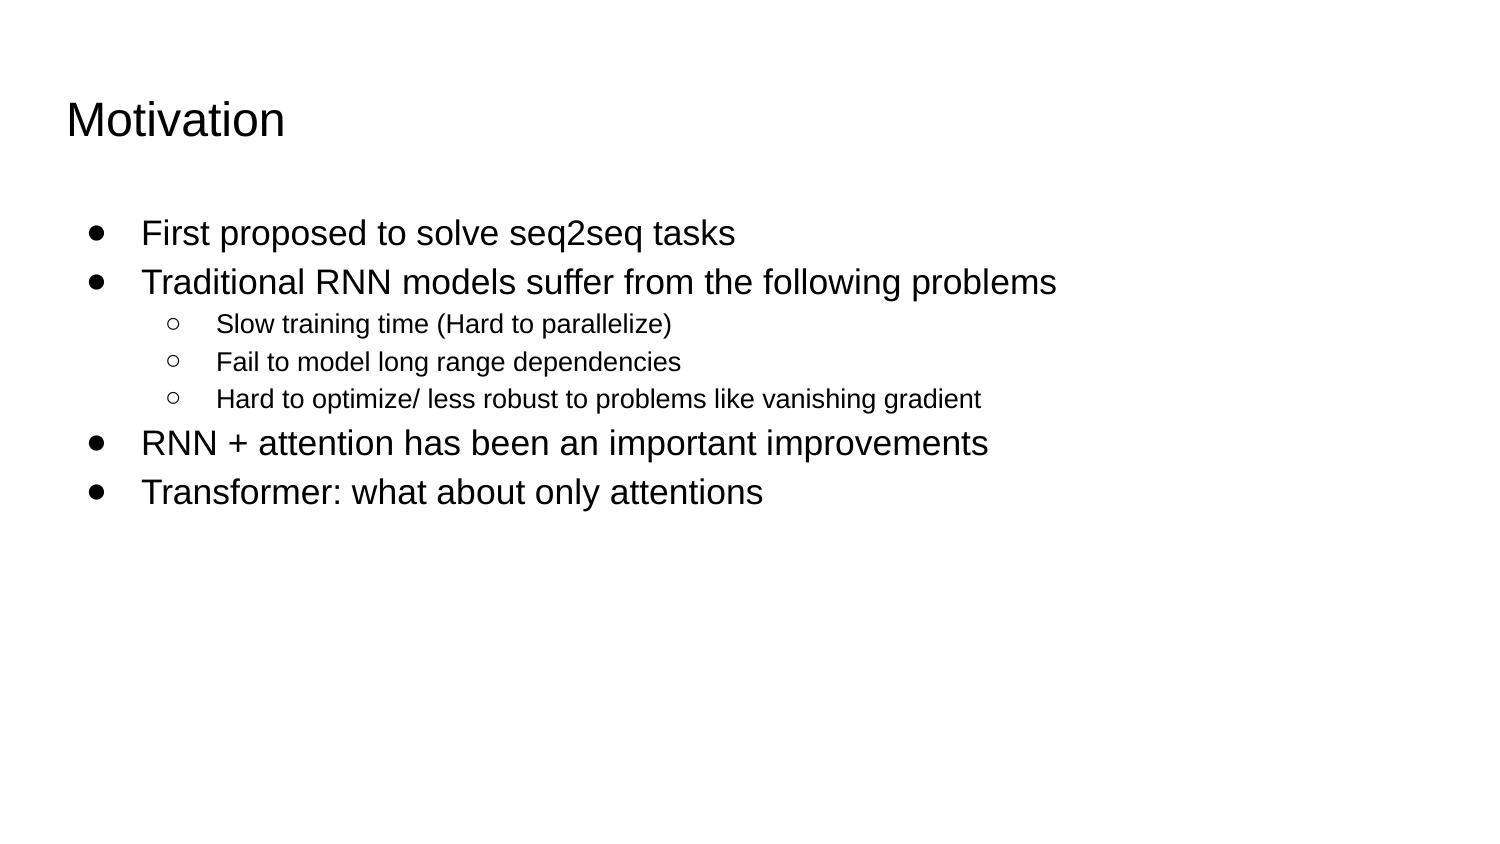

# Motivation
First proposed to solve seq2seq tasks
Traditional RNN models suffer from the following problems
Slow training time (Hard to parallelize)
Fail to model long range dependencies
Hard to optimize/ less robust to problems like vanishing gradient
RNN + attention has been an important improvements
Transformer: what about only attentions